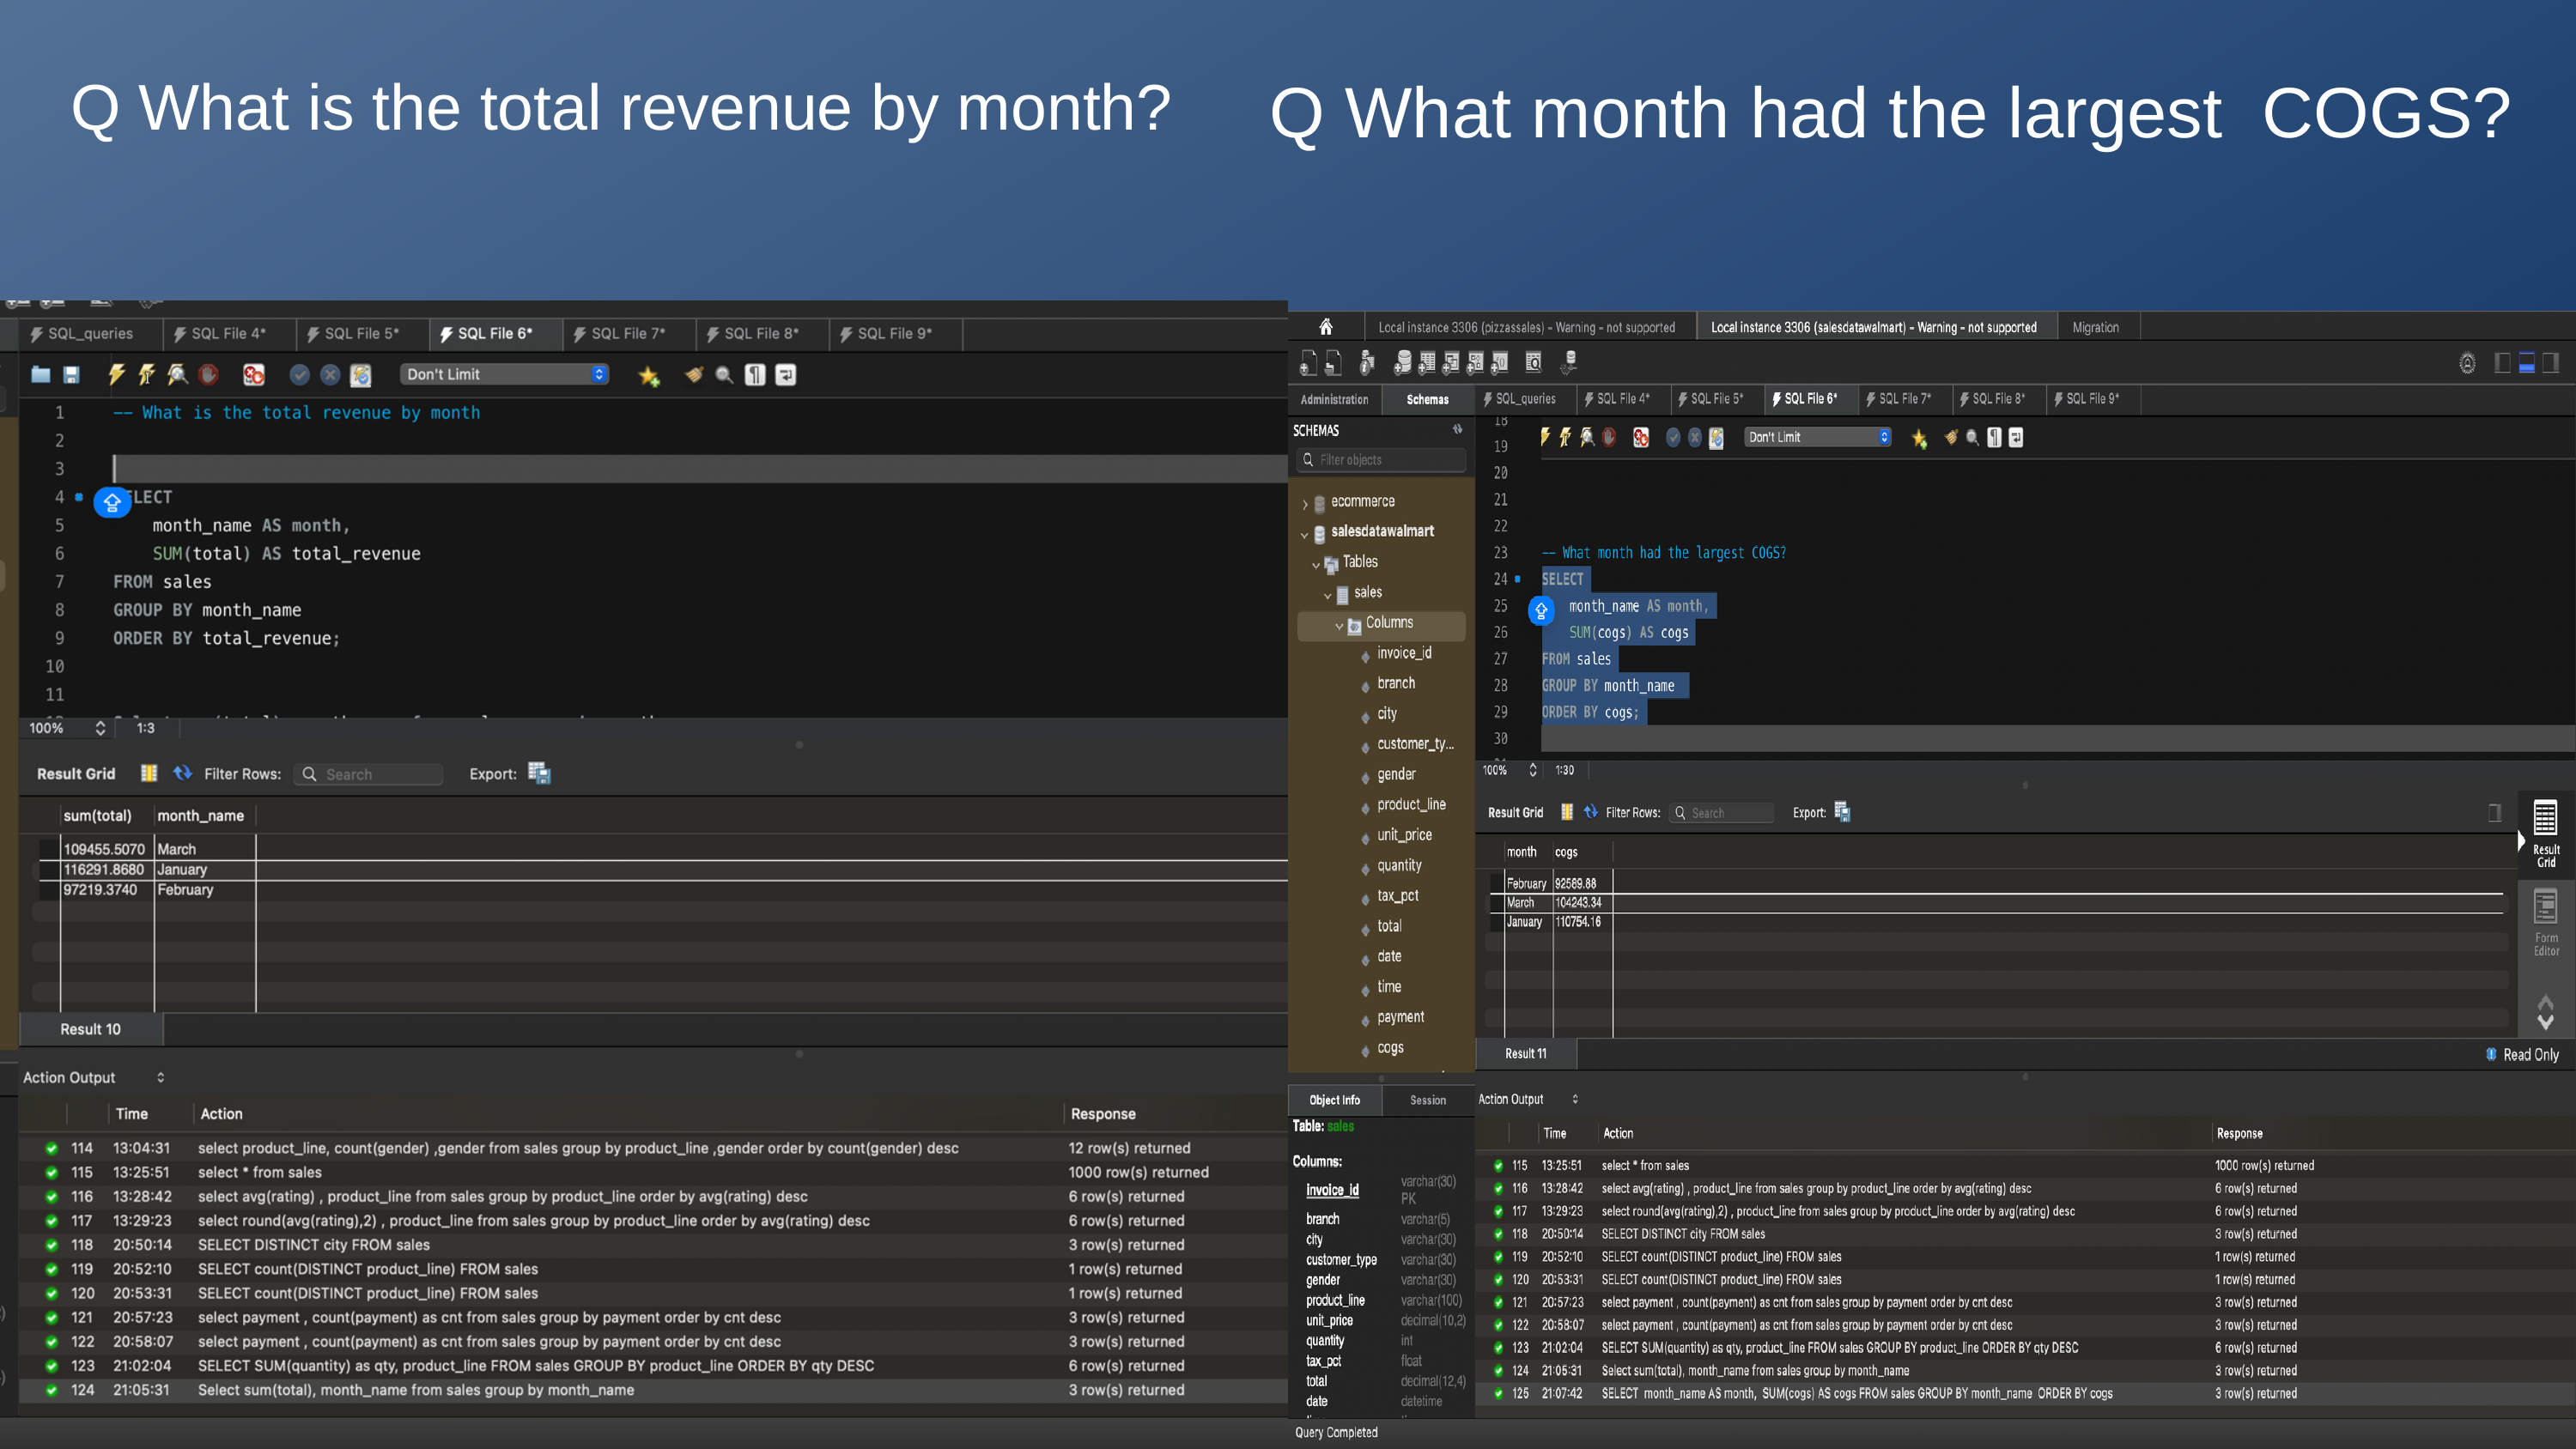

Q What is the total revenue by month?
Q What month had the largest  COGS?